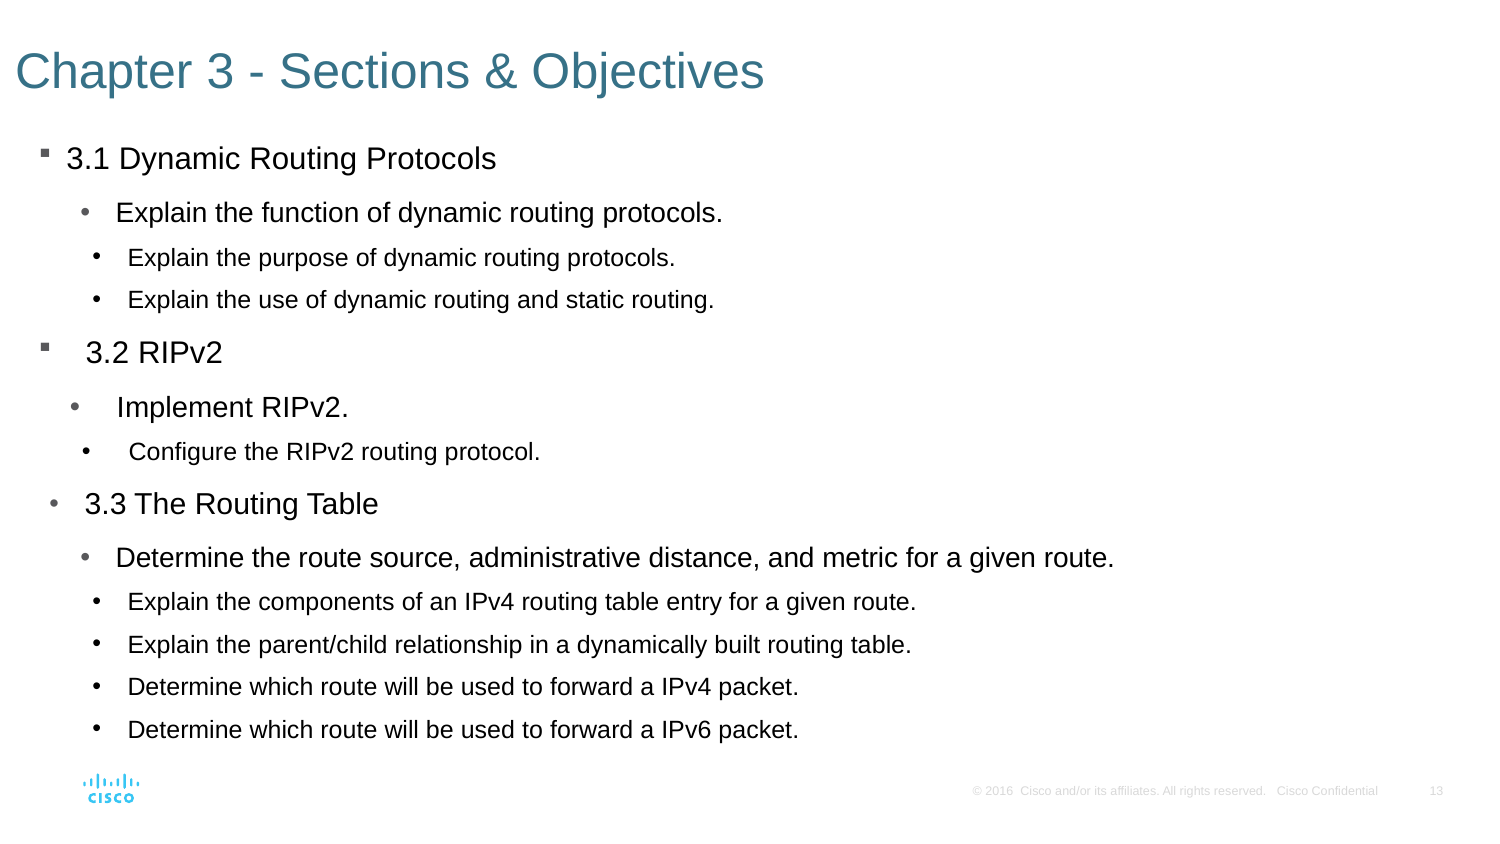

# Chapter 3 - Sections & Objectives
3.1 Dynamic Routing Protocols
Explain the function of dynamic routing protocols.
Explain the purpose of dynamic routing protocols.
Explain the use of dynamic routing and static routing.
3.2 RIPv2
Implement RIPv2.
Configure the RIPv2 routing protocol.
3.3 The Routing Table
Determine the route source, administrative distance, and metric for a given route.
Explain the components of an IPv4 routing table entry for a given route.
Explain the parent/child relationship in a dynamically built routing table.
Determine which route will be used to forward a IPv4 packet.
Determine which route will be used to forward a IPv6 packet.